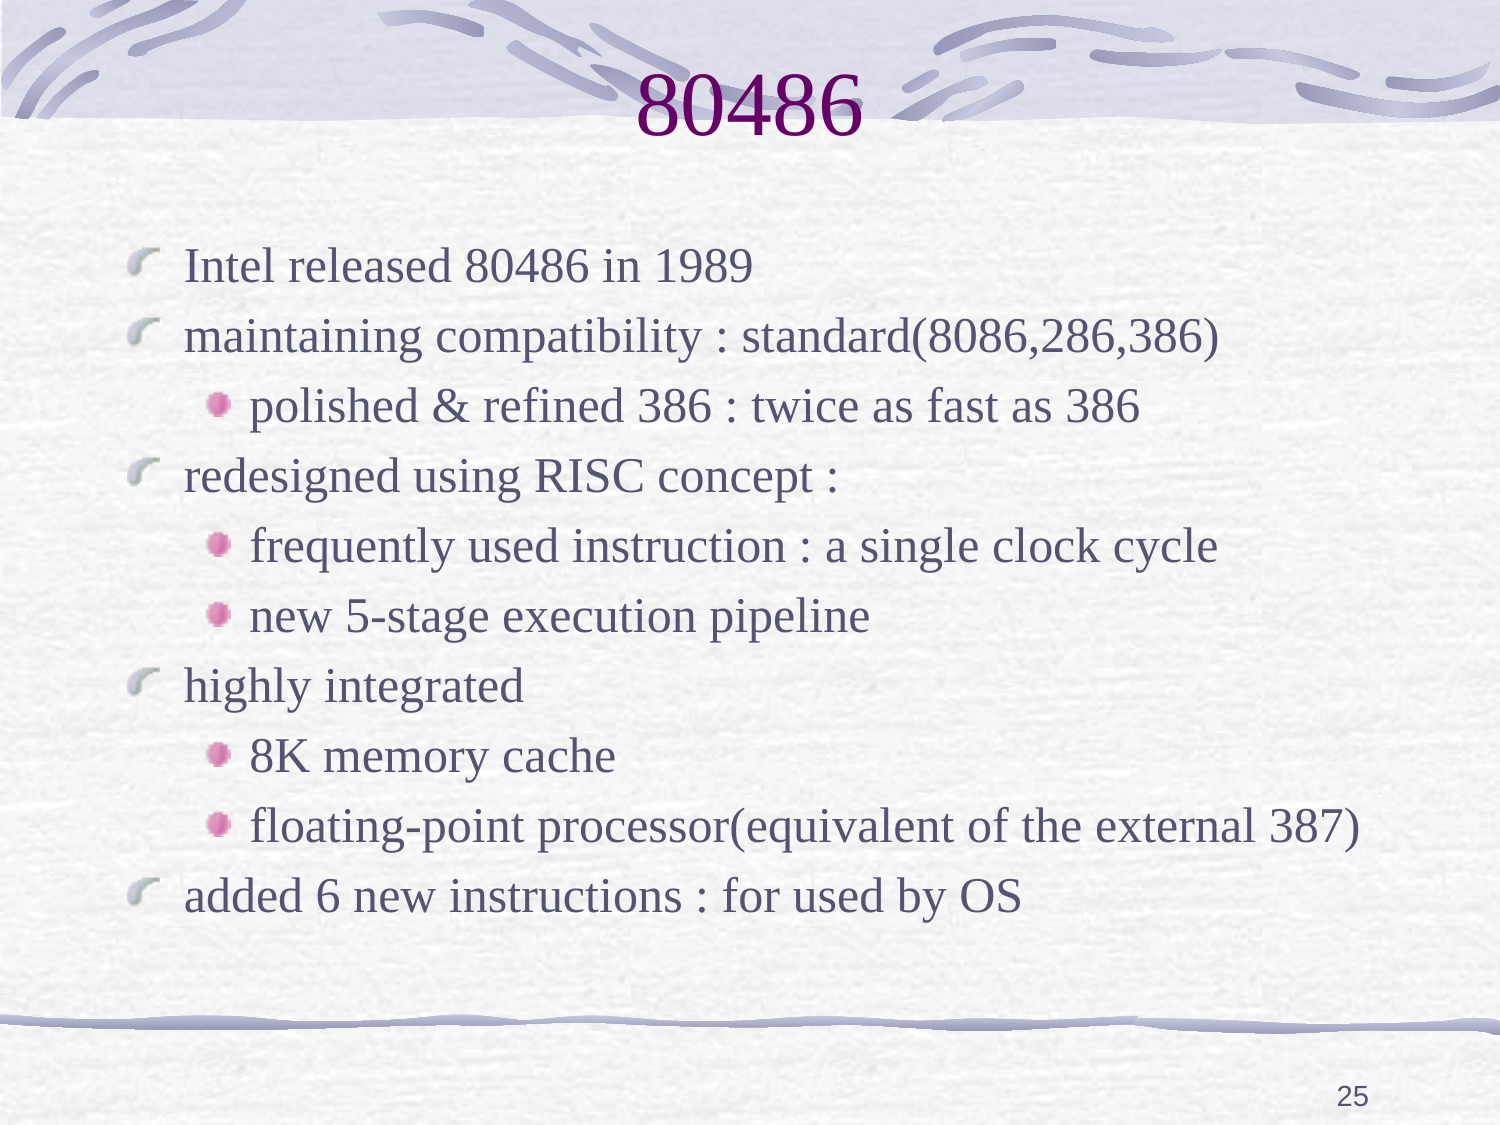

# 80486
Intel released 80486 in 1989
maintaining compatibility : standard(8086,286,386)
polished & refined 386 : twice as fast as 386
redesigned using RISC concept :
frequently used instruction : a single clock cycle
new 5-stage execution pipeline
highly integrated
8K memory cache
floating-point processor(equivalent of the external 387)
added 6 new instructions : for used by OS
25